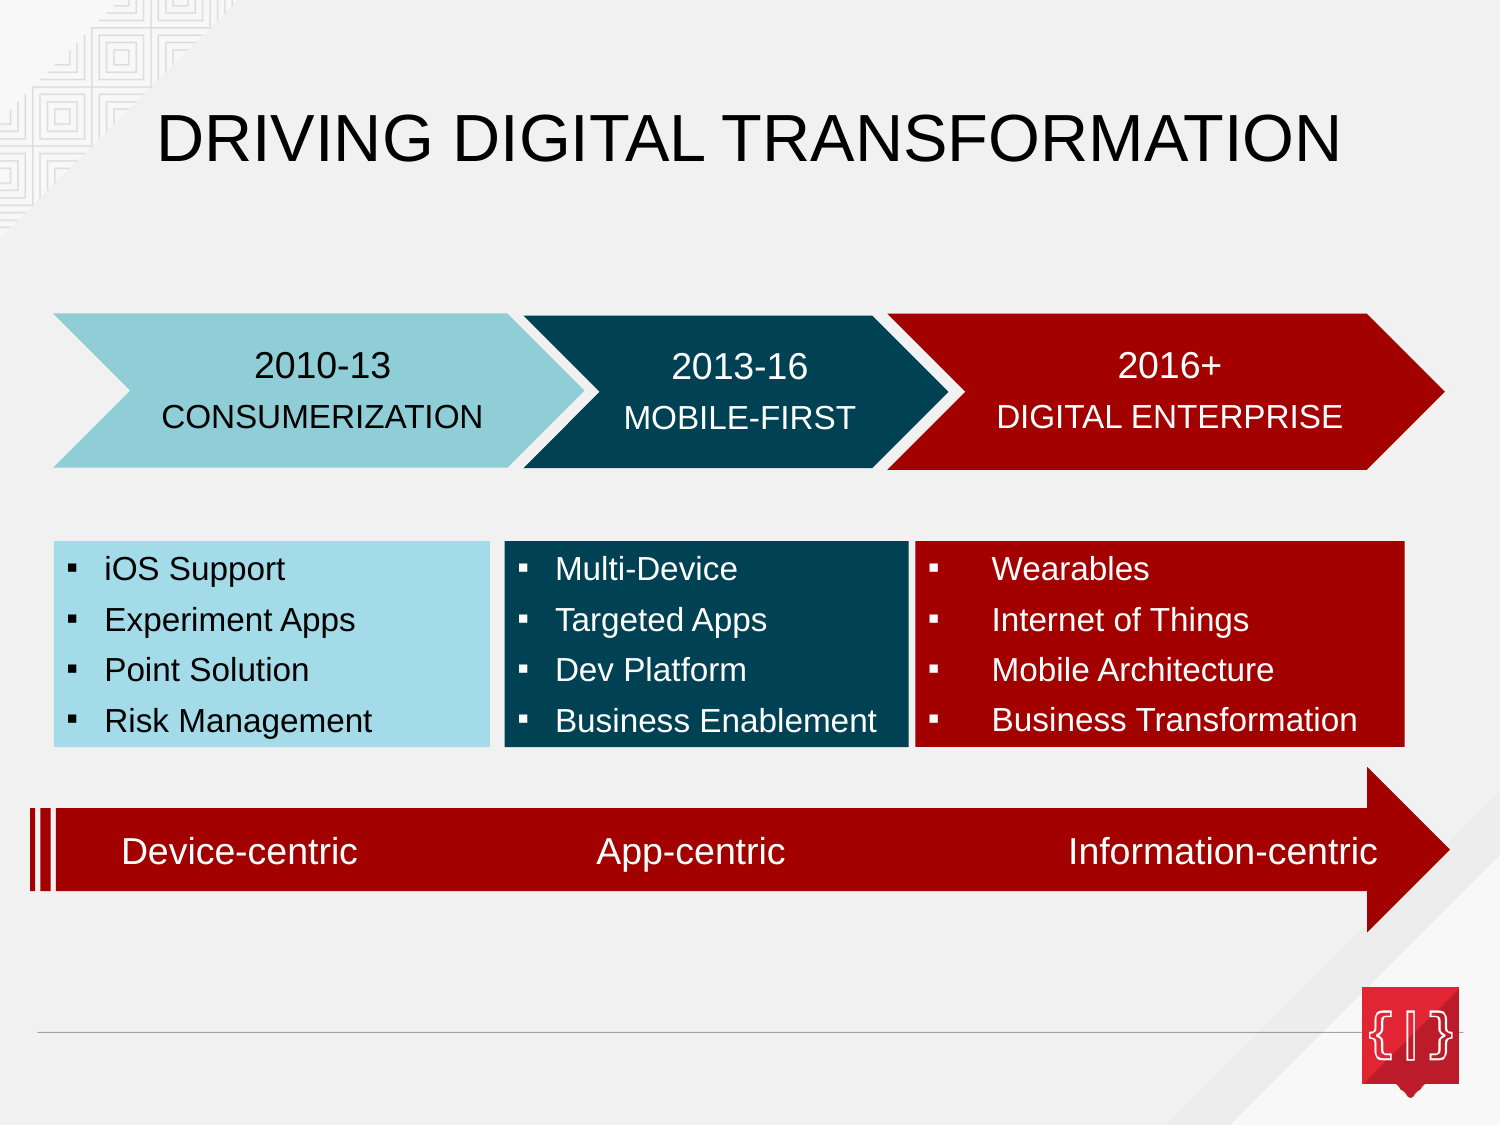

# Driving digital transformation
2016+
DIGITAL ENTERPRISE

2010-13
CONSUMERIZATION

2013-16
MOBILE-FIRST
iOS Support
Experiment Apps
Point Solution
Risk Management
Multi-Device
Targeted Apps
Dev Platform
Business Enablement
Wearables
Internet of Things
Mobile Architecture
Business Transformation
     Device-centric                       App-centric                           Information-centric